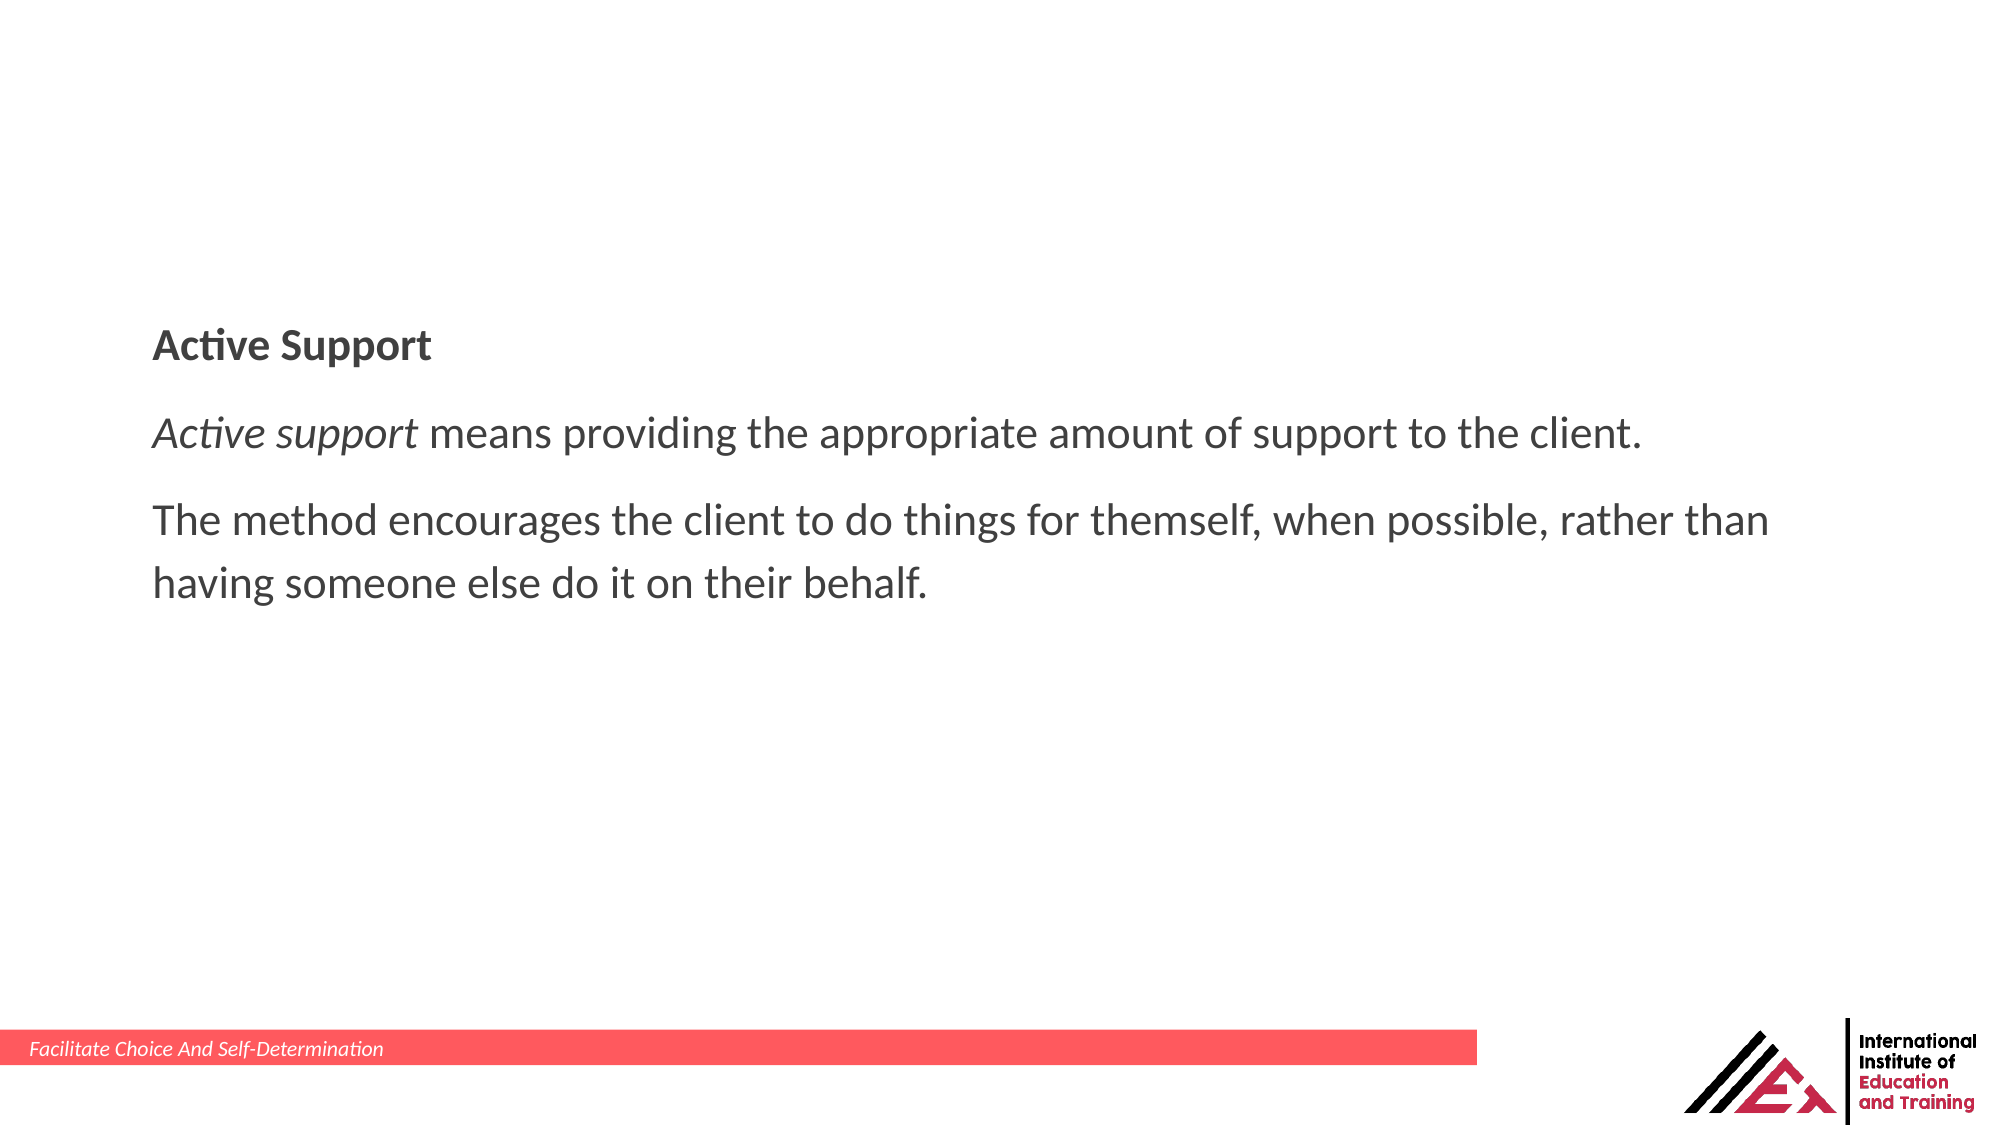

Active Support
Active support means providing the appropriate amount of support to the client.
The method encourages the client to do things for themself, when possible, rather than having someone else do it on their behalf.
Facilitate Choice And Self-Determination